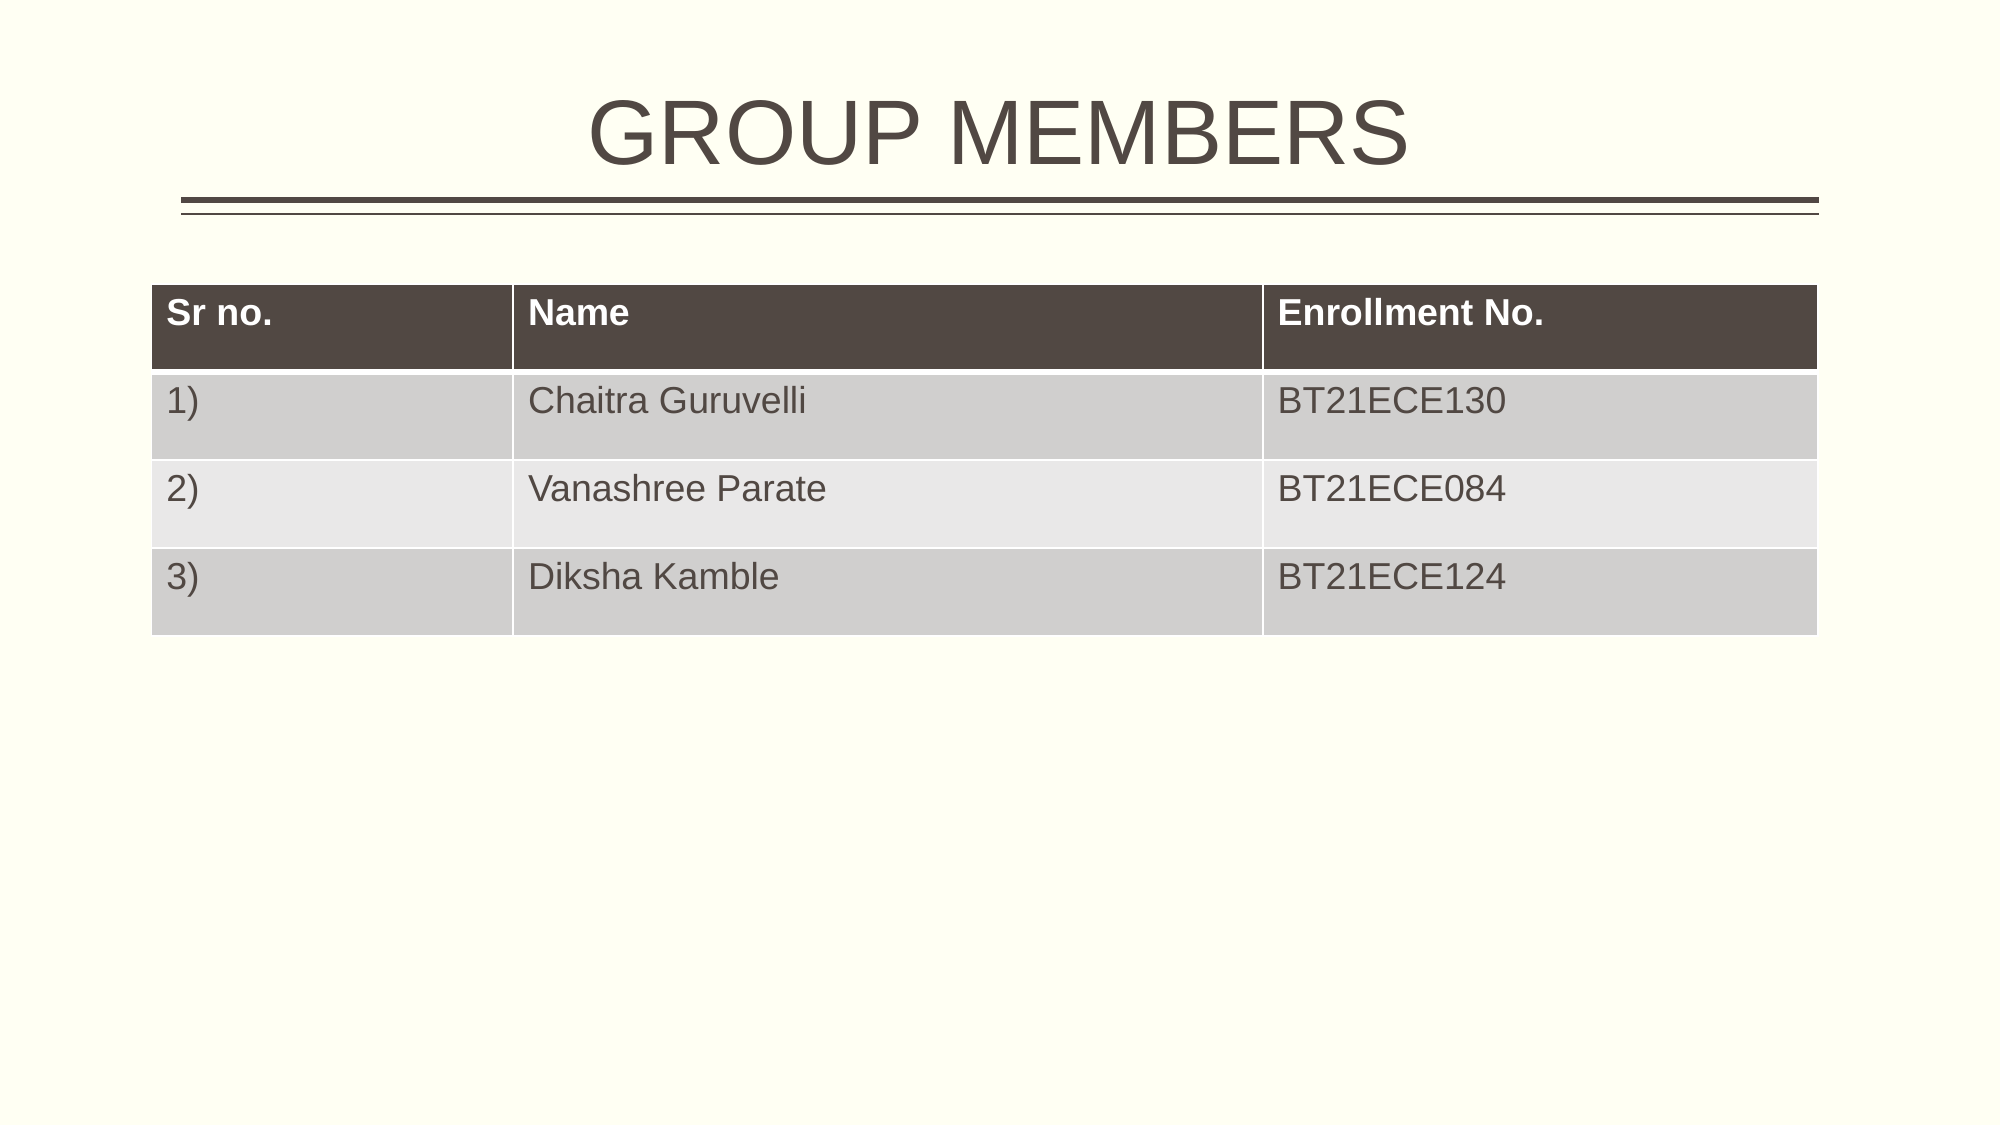

# GROUP MEMBERS
| Sr no. | Name | Enrollment No. |
| --- | --- | --- |
| 1) | Chaitra Guruvelli | BT21ECE130 |
| 2) | Vanashree Parate | BT21ECE084 |
| 3) | Diksha Kamble | BT21ECE124 |